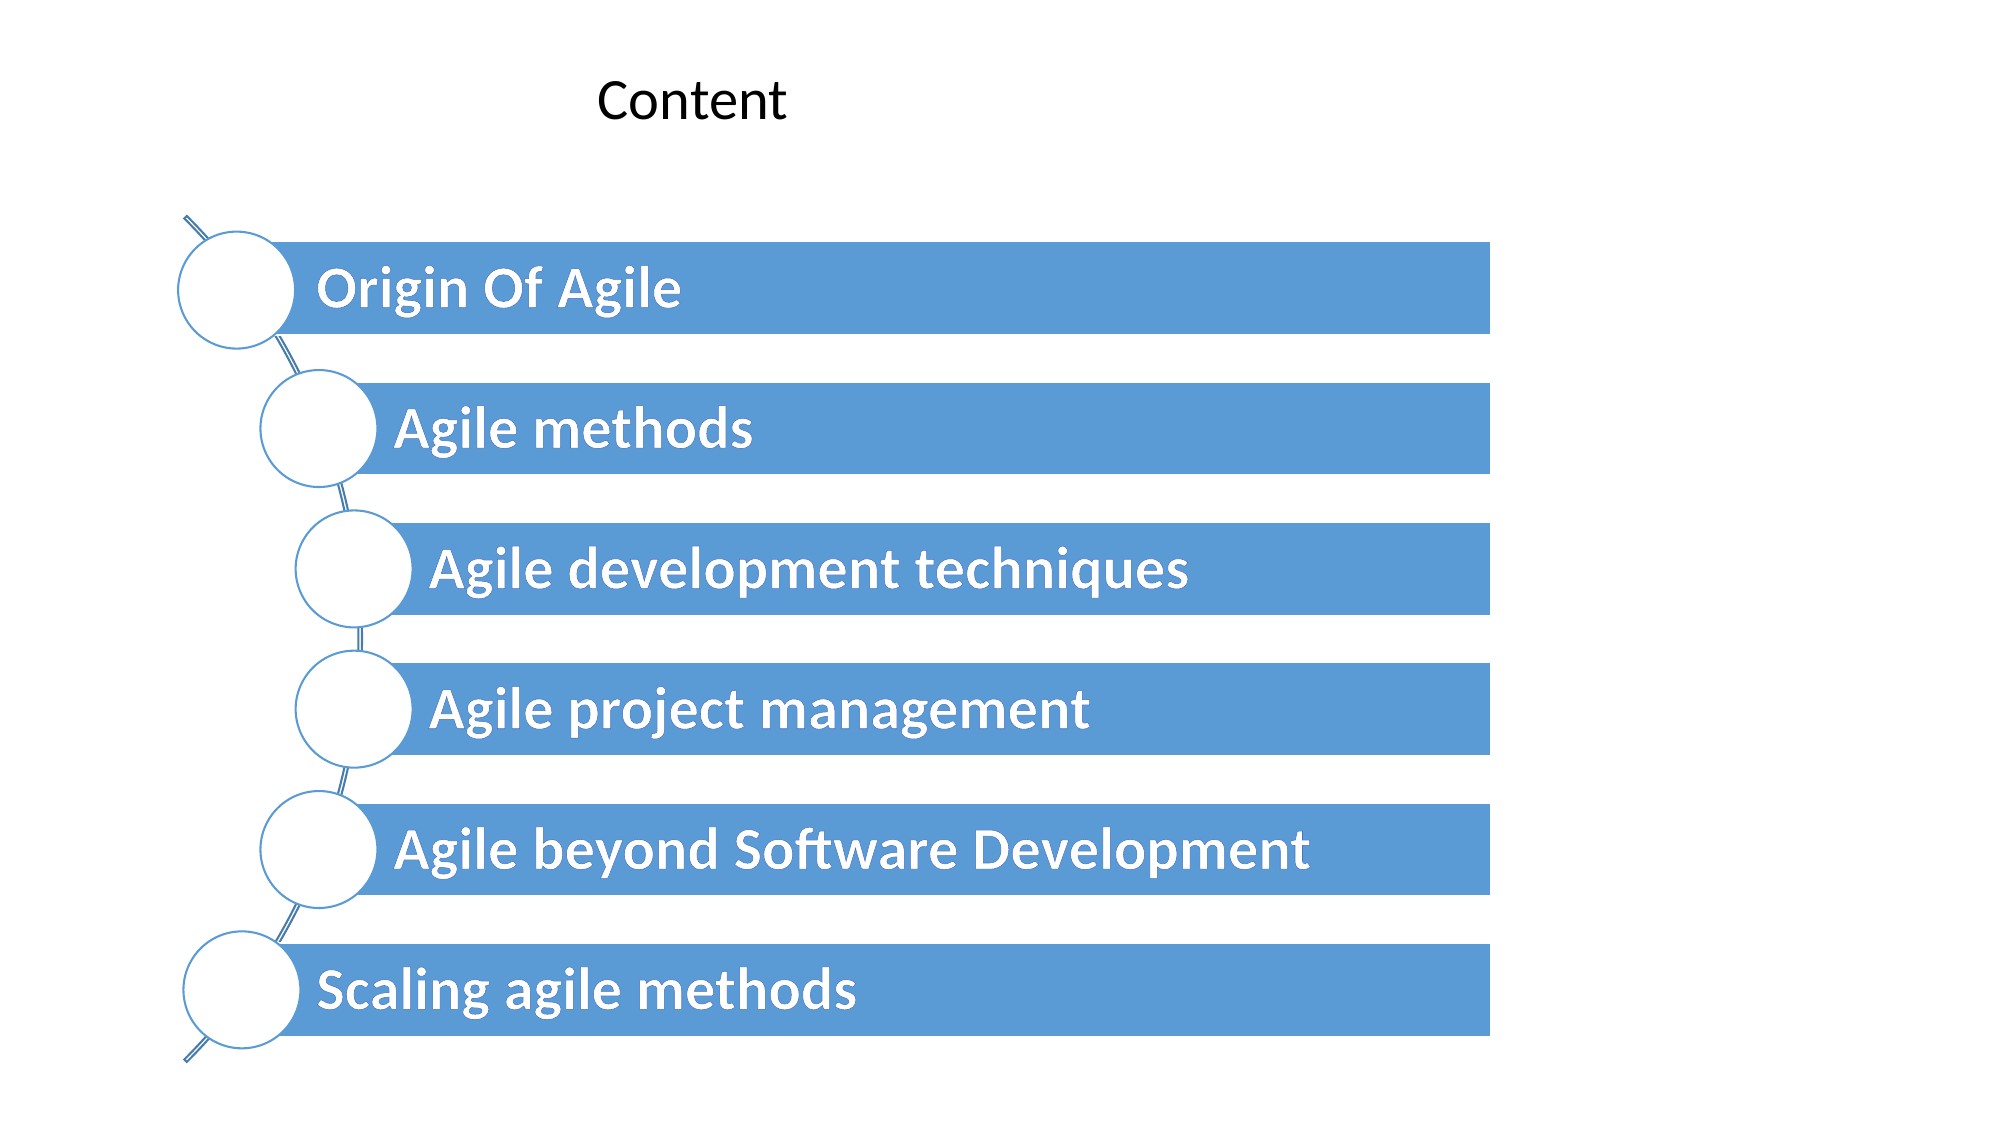

# Content
Origin Of Agile
Agile methods
Agile development techniques
Agile project management
Agile beyond Software Development
Scaling agile methods